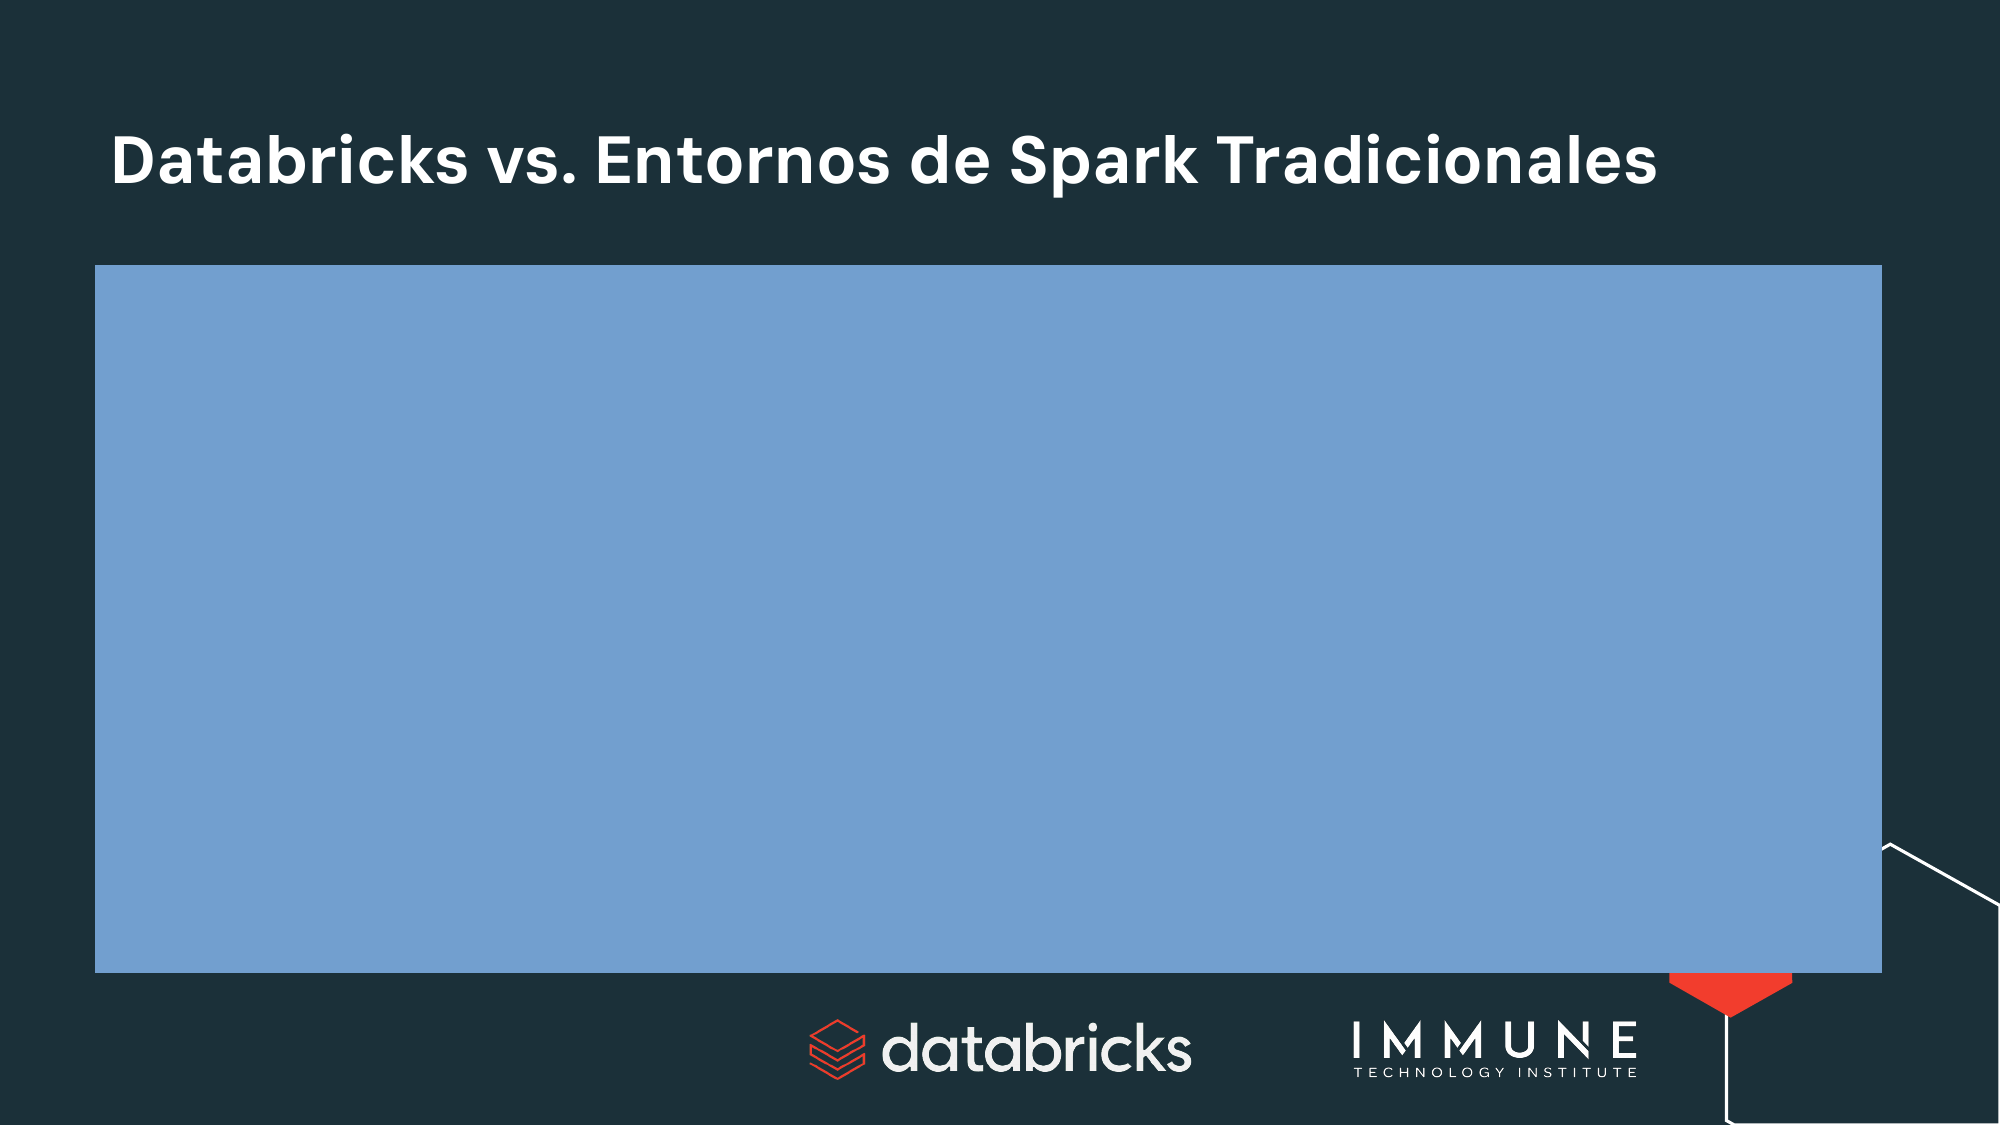

# Databricks vs. Entornos de Spark Tradicionales
Databricks se distingue de los entornos de Spark tradicionales al proporcionar una plataforma unificada que integra todas las herramientas necesarias para el procesado y análisis de datos y el desarrollo de modelos de ML.
A diferencia de trabajar con Apache Spark en un cluster de Hadoop o un entorno Spark on-premise, Databricks simplifica la configuración, gestión y escalabilidad de los recursos, permitiendo a los usuarios enfocarse directamente en los datos y el desarrollo de procesos.